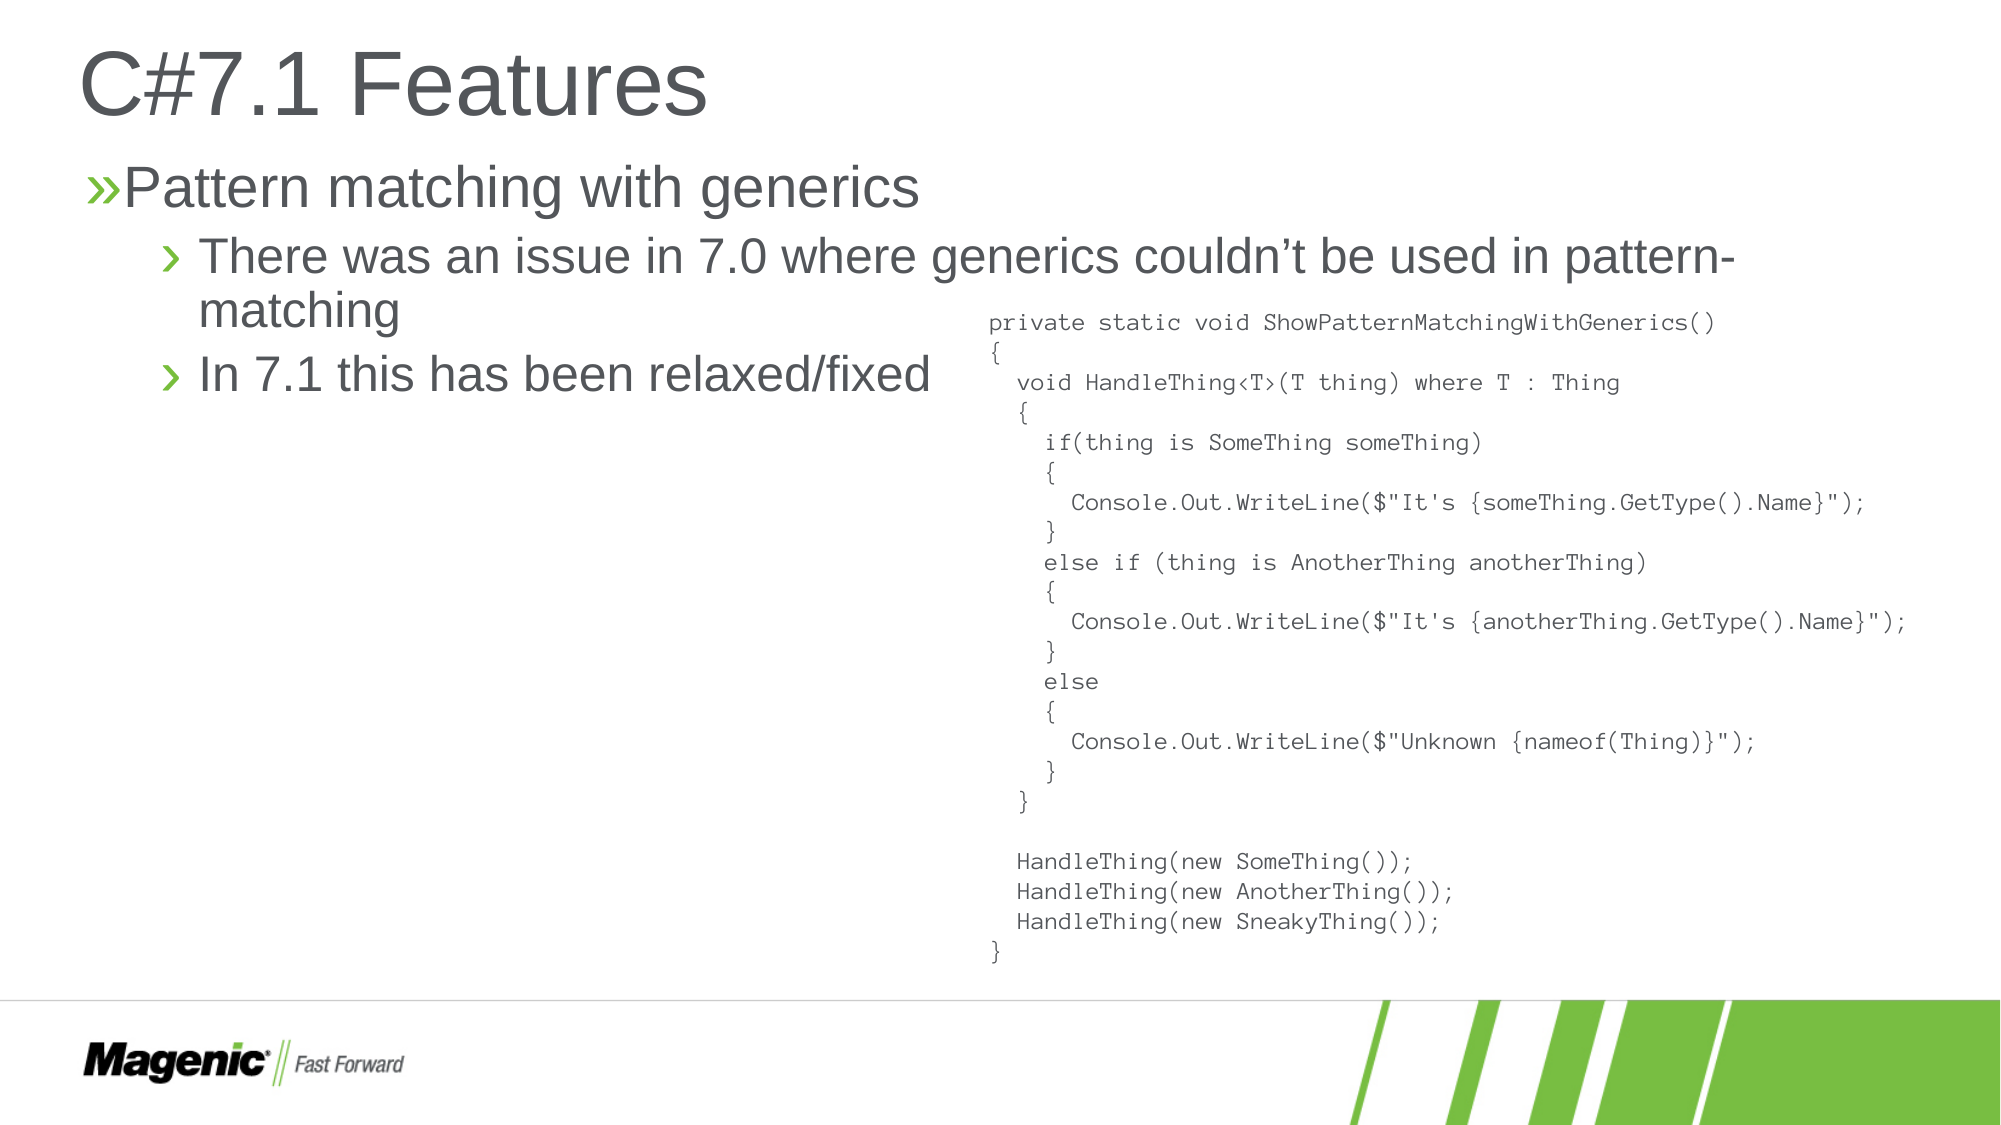

# C#7.1 Features
Pattern matching with generics
There was an issue in 7.0 where generics couldn’t be used in pattern-matching
In 7.1 this has been relaxed/fixed
private static void ShowPatternMatchingWithGenerics()
{
  void HandleThing<T>(T thing) where T : Thing
  {
    if(thing is SomeThing someThing)
    {
      Console.Out.WriteLine($"It's {someThing.GetType().Name}");
    }
    else if (thing is AnotherThing anotherThing)
    {
      Console.Out.WriteLine($"It's {anotherThing.GetType().Name}");
    }
    else
    {
      Console.Out.WriteLine($"Unknown {nameof(Thing)}");
    }
  }

  HandleThing(new SomeThing());
  HandleThing(new AnotherThing());
  HandleThing(new SneakyThing());
}